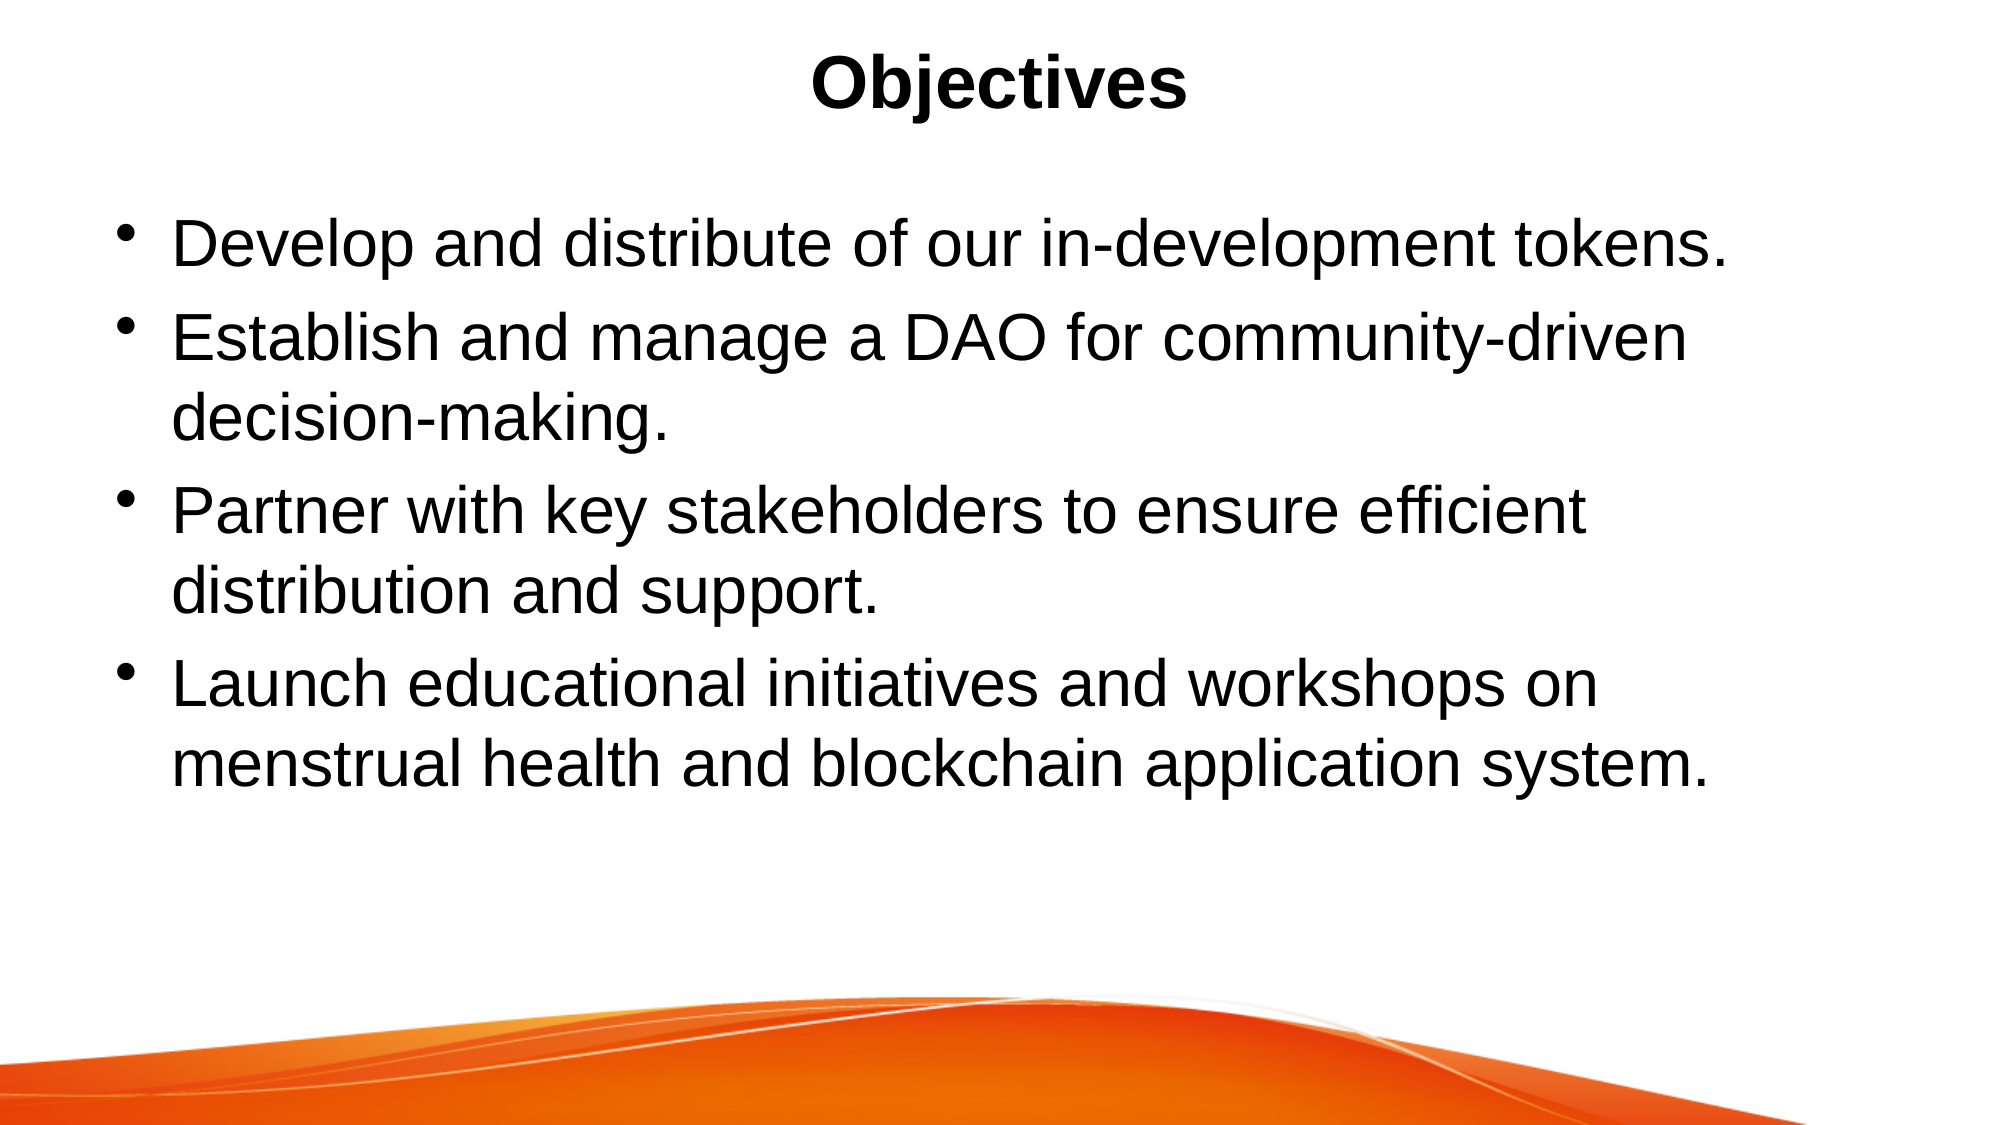

# Objectives
Develop and distribute of our in-development tokens.
Establish and manage a DAO for community-driven decision-making.
Partner with key stakeholders to ensure efficient distribution and support.
Launch educational initiatives and workshops on menstrual health and blockchain application system.